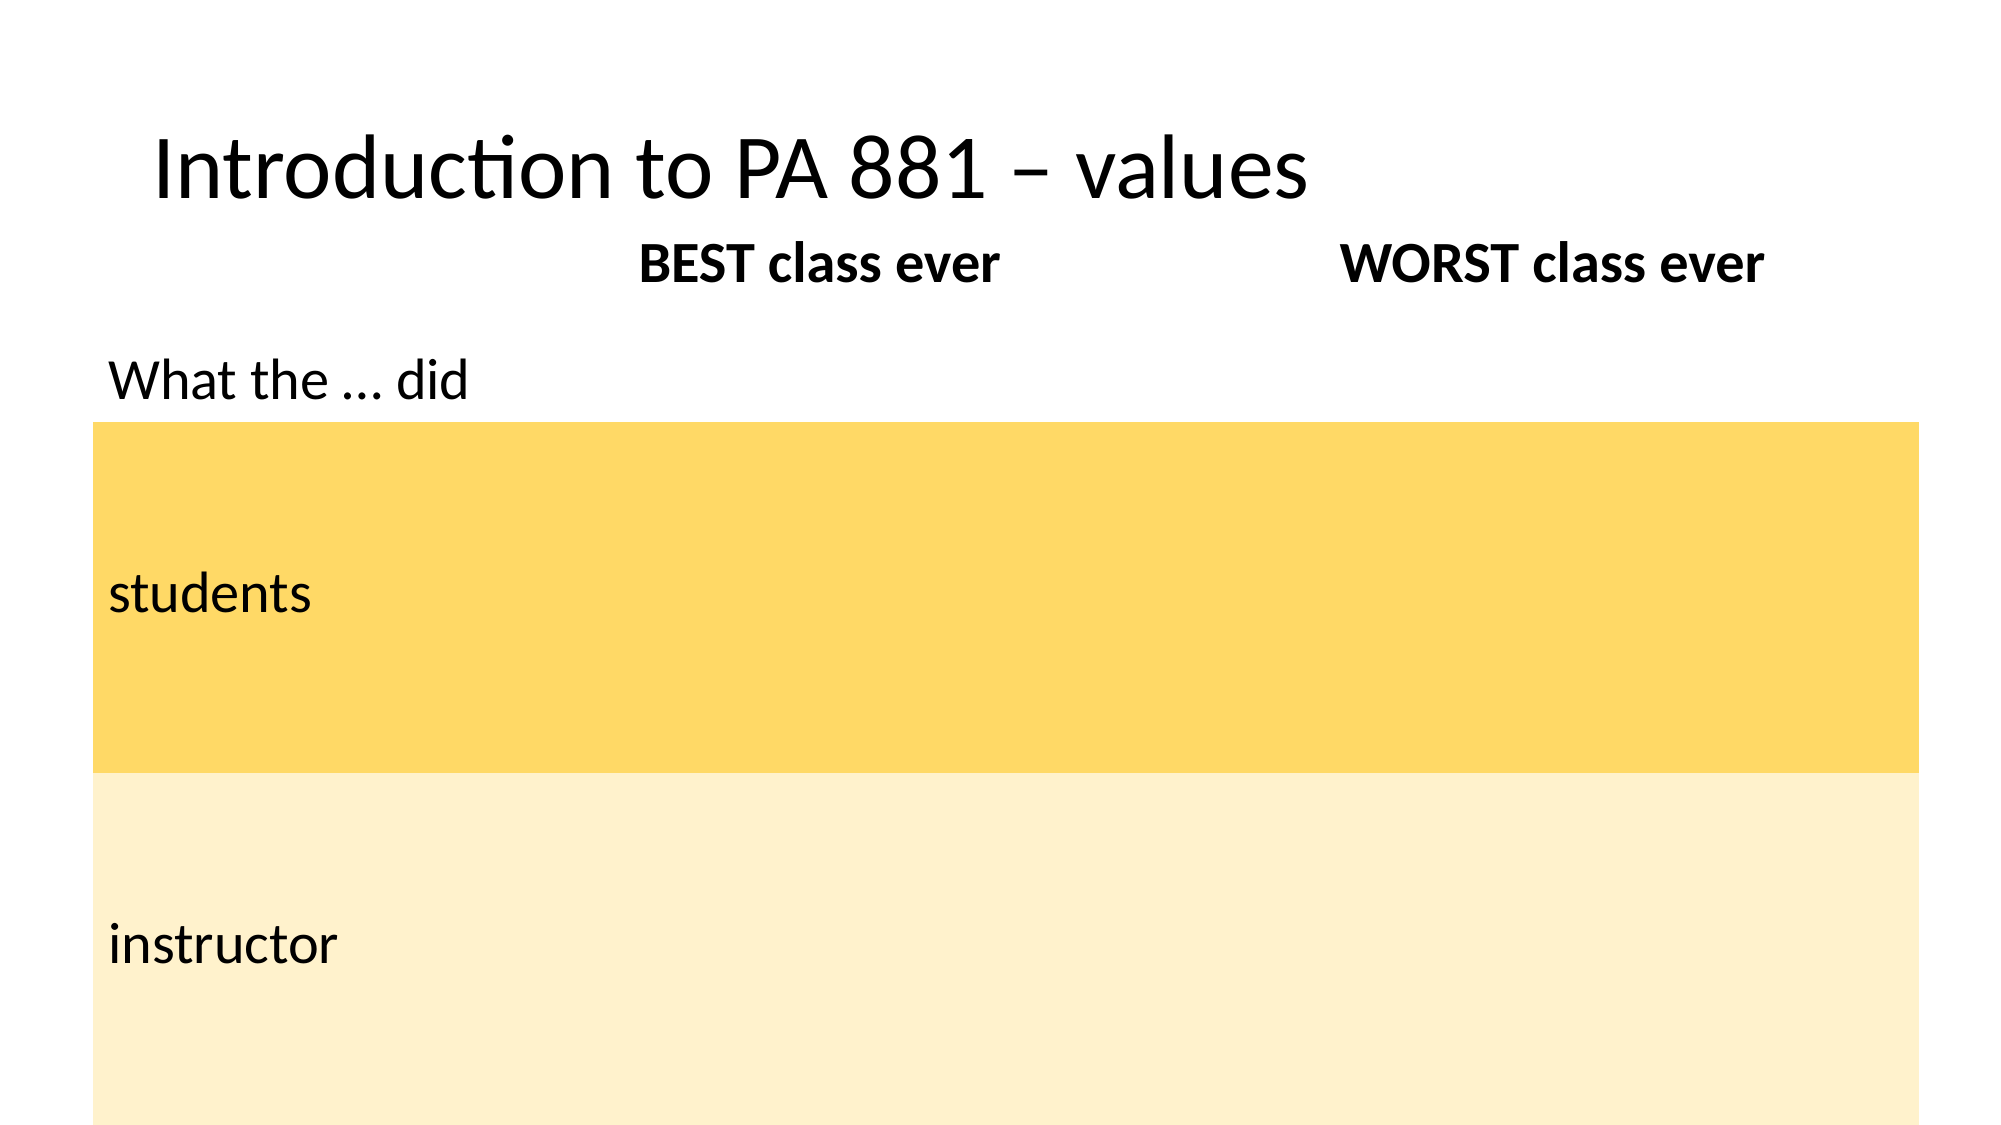

# Introduction to PA 881 – values
|  |  | BEST class ever | WORST class ever |
| --- | --- | --- | --- |
| What the … did |  |  |  |
| students |  |  |  |
| instructor |  |  |  |